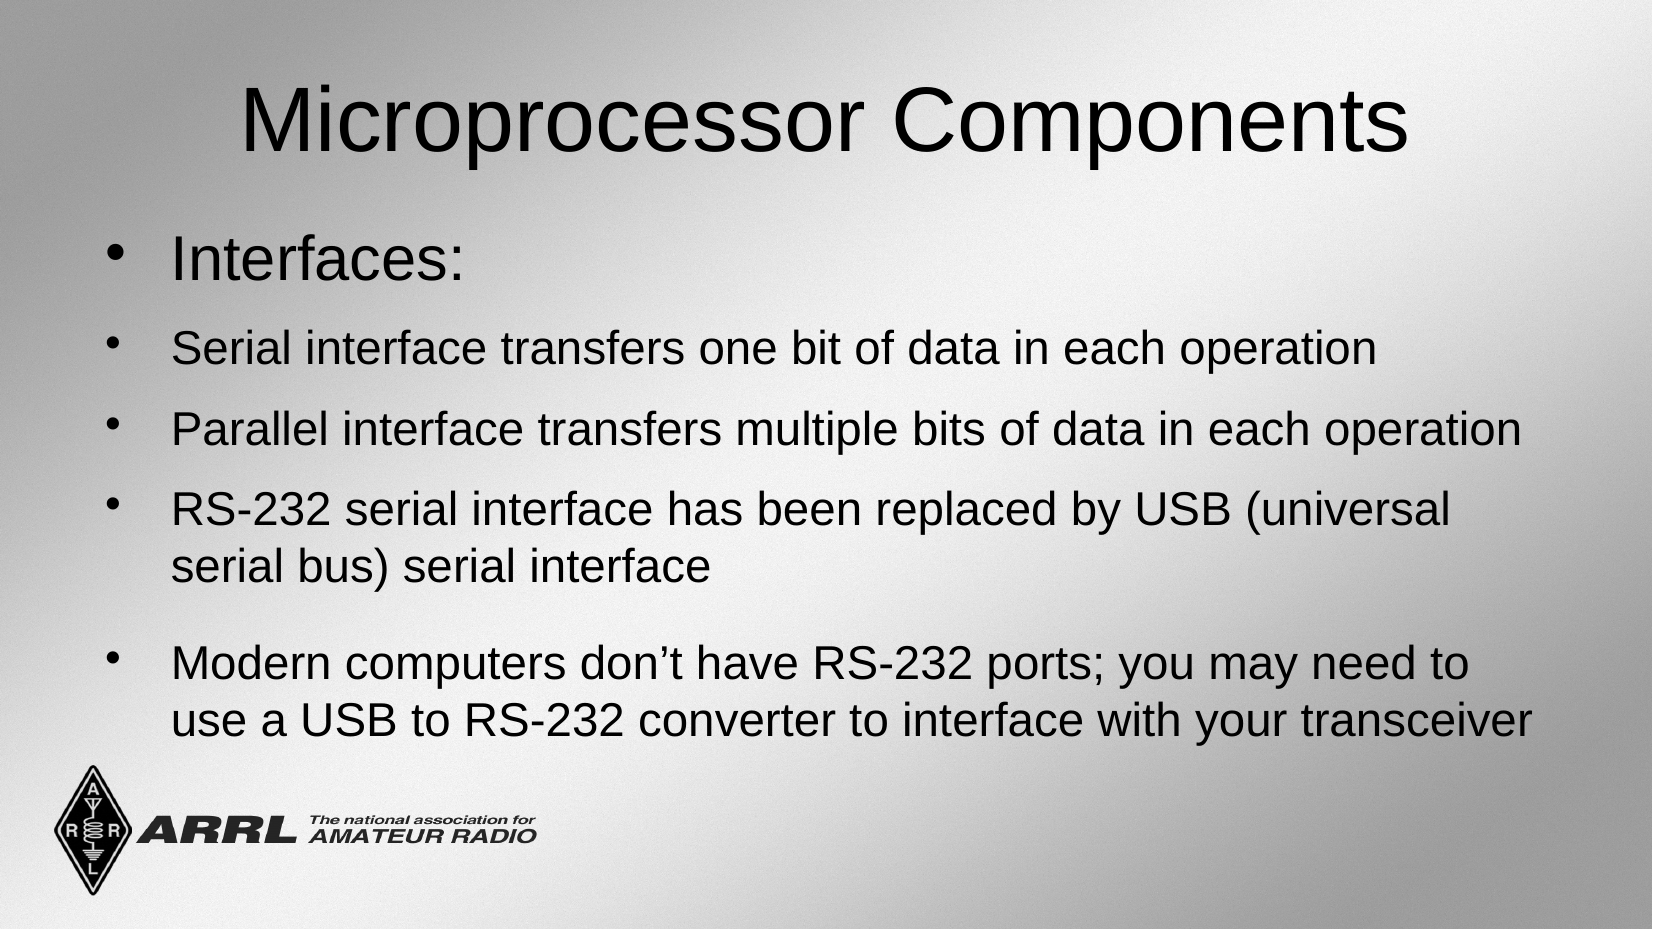

Microprocessor Components

Interfaces:
Serial interface transfers one bit of data in each operation
Parallel interface transfers multiple bits of data in each operation
RS-232 serial interface has been replaced by USB (universal      serial bus) serial interface
Modern computers don’t have RS-232 ports; you may need to    use a USB to RS-232 converter to interface with your transceiver